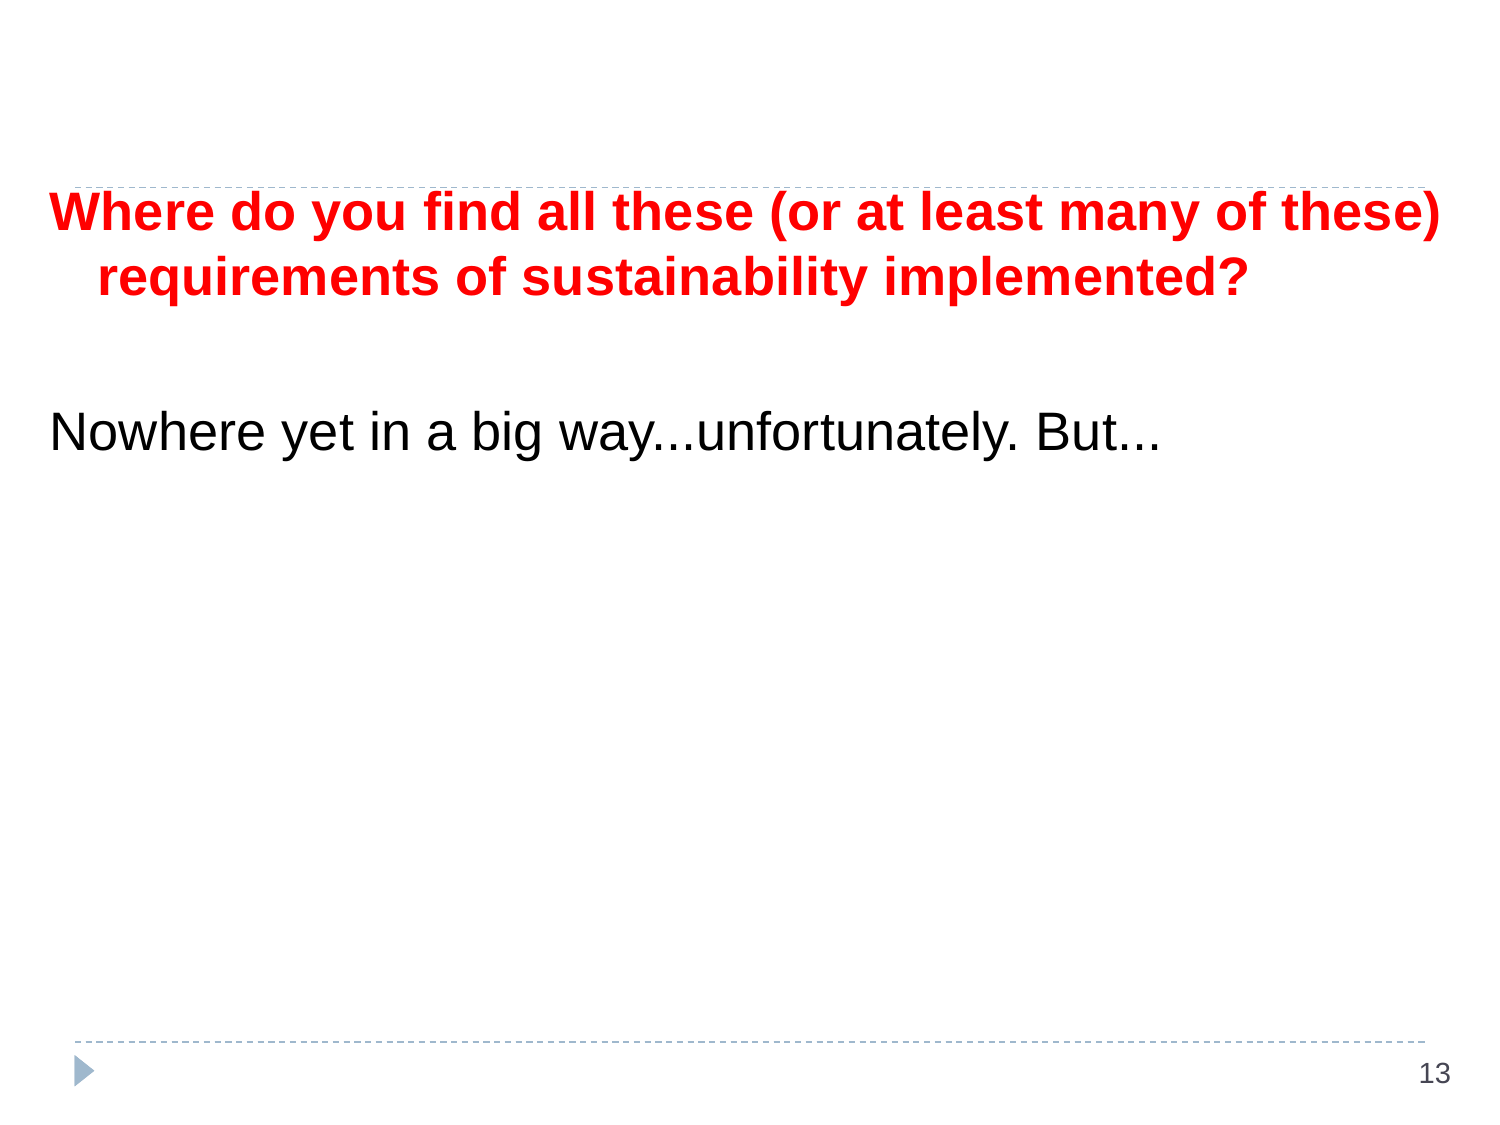

Where do you find all these (or at least many of these)  requirements of sustainability implemented?

Nowhere yet in a big way...unfortunately. But...

13